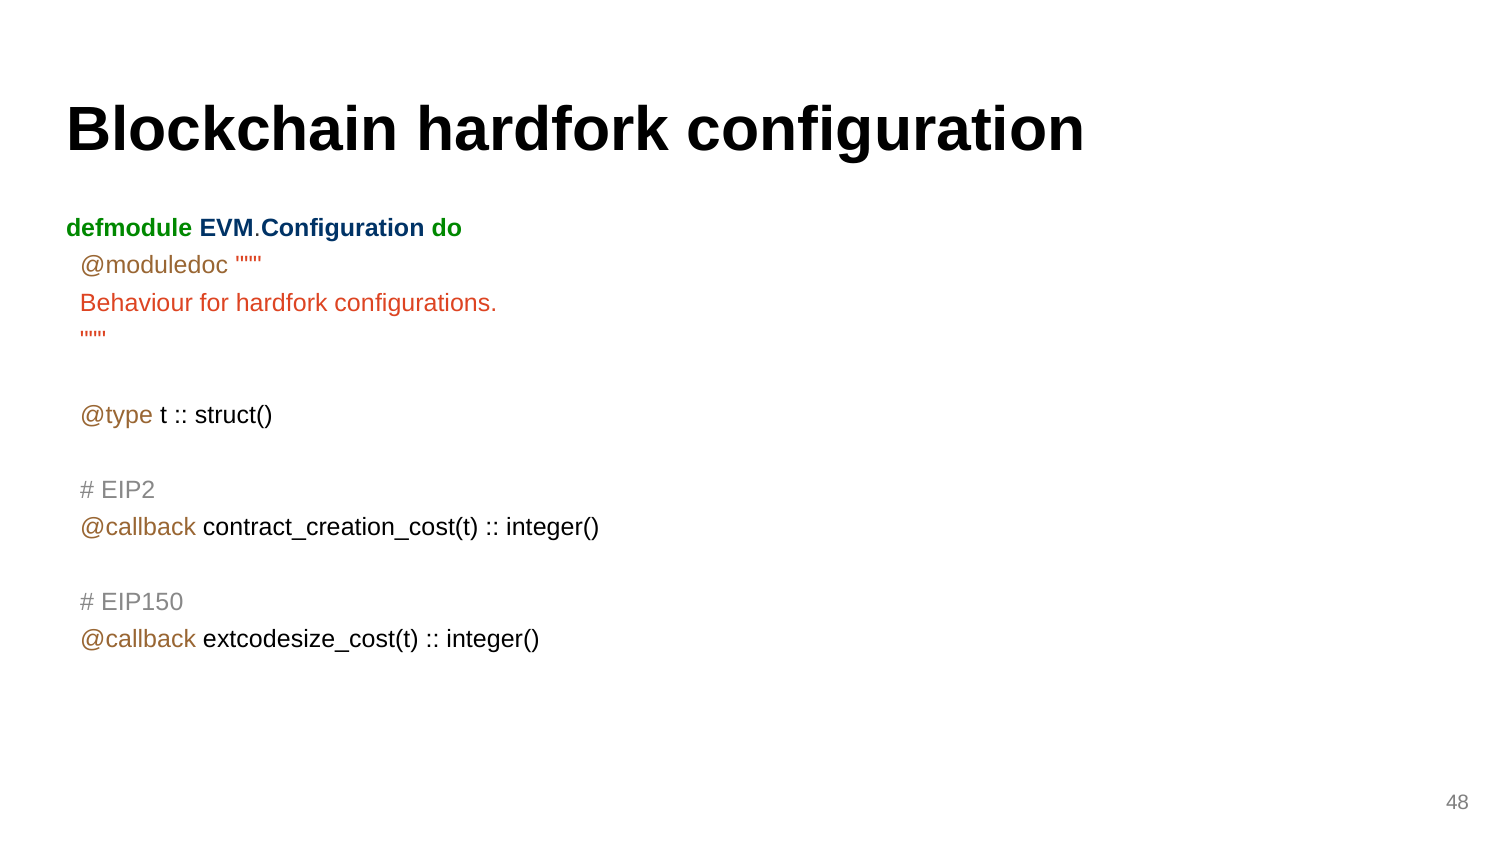

# Blockchain hardfork configuration
defmodule EVM.Configuration do
  @moduledoc """
  Behaviour for hardfork configurations.
  """
  @type t :: struct()
  # EIP2
  @callback contract_creation_cost(t) :: integer()
  # EIP150
  @callback extcodesize_cost(t) :: integer()

48